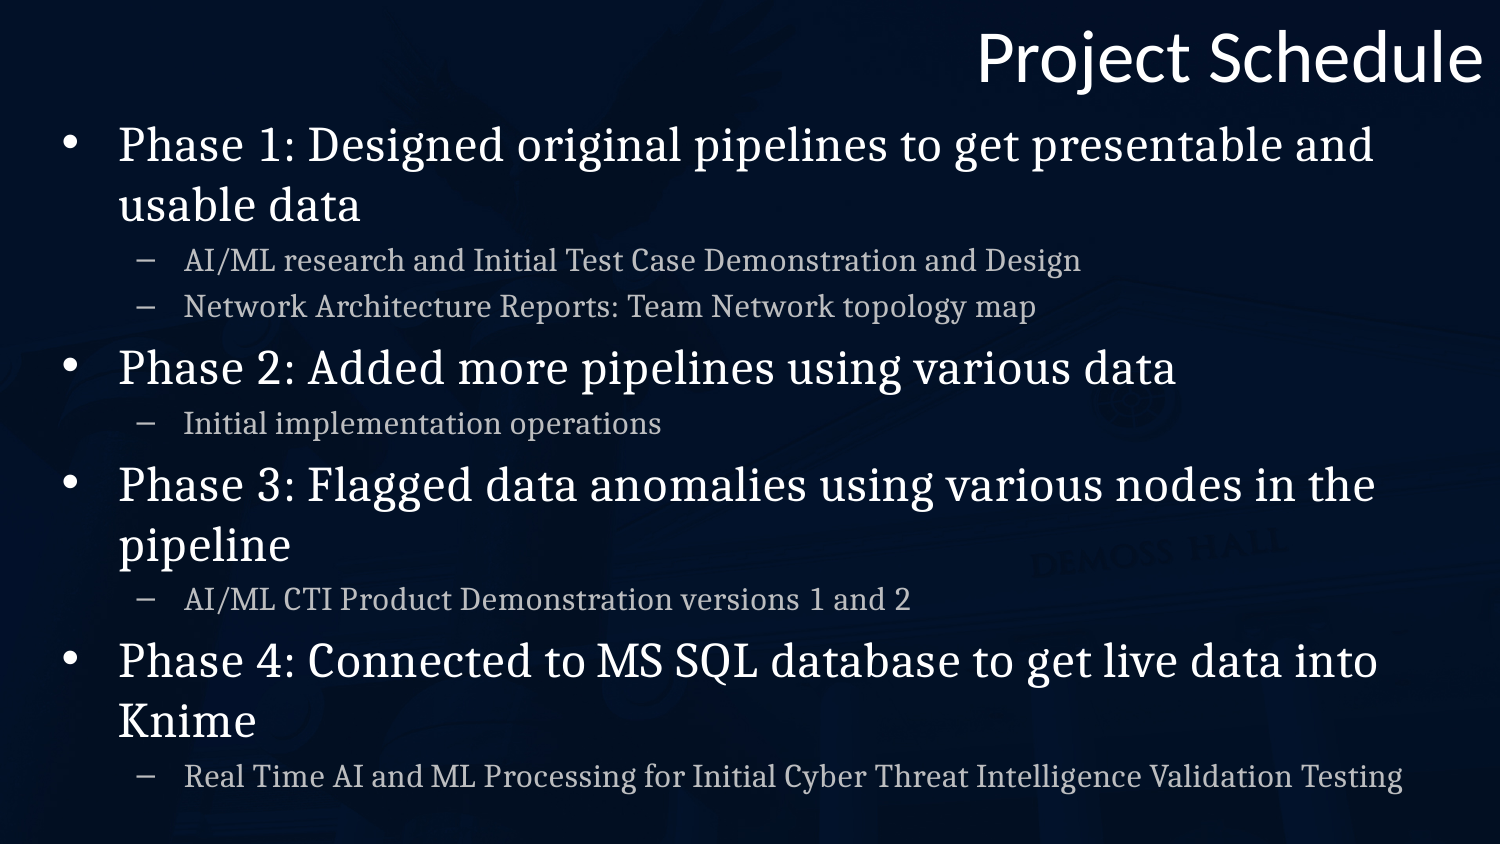

# Project Schedule
Phase 1: Designed original pipelines to get presentable and usable data
AI/ML research and Initial Test Case Demonstration and Design
Network Architecture Reports: Team Network topology map
Phase 2: Added more pipelines using various data
Initial implementation operations
Phase 3: Flagged data anomalies using various nodes in the pipeline
AI/ML CTI Product Demonstration versions 1 and 2
Phase 4: Connected to MS SQL database to get live data into Knime
Real Time AI and ML Processing for Initial Cyber Threat Intelligence Validation Testing